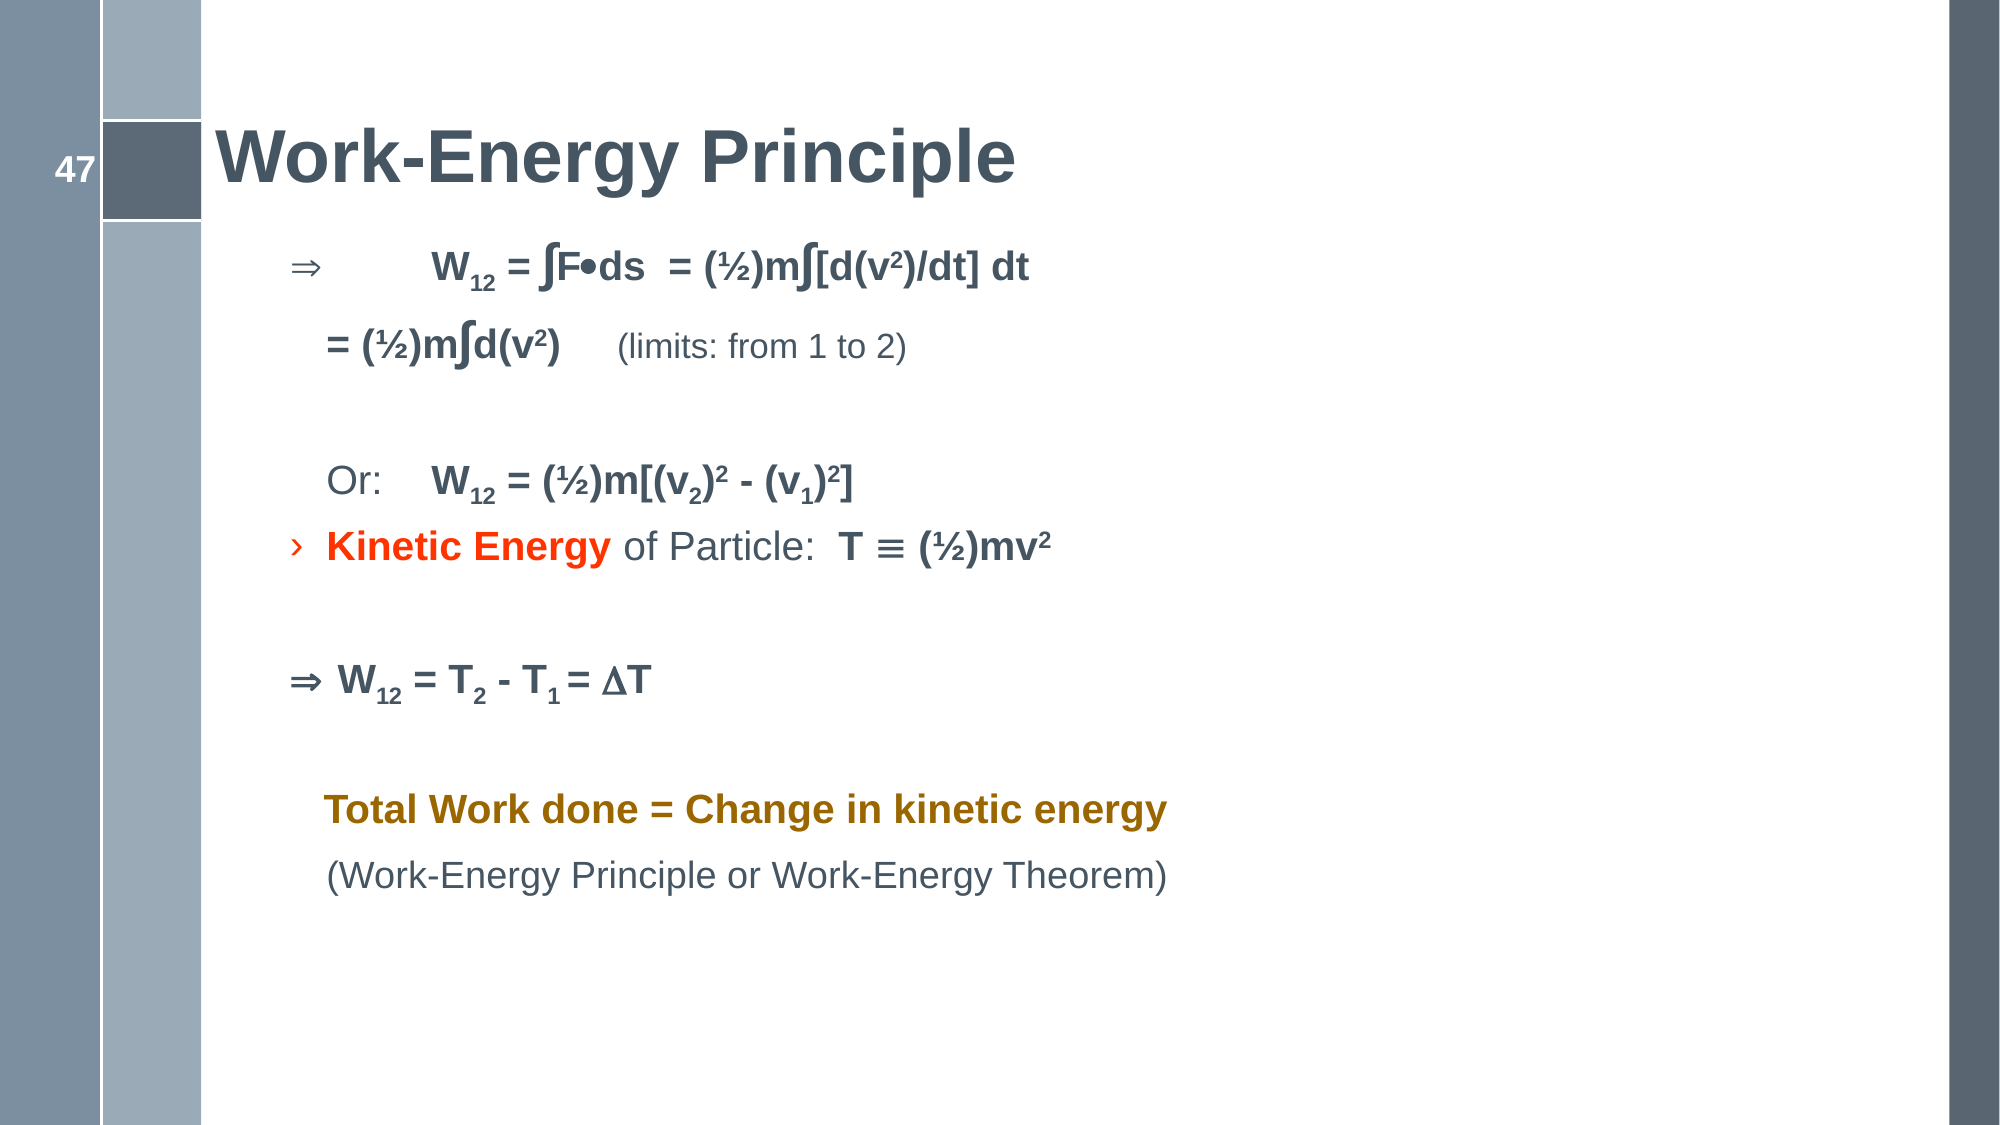

# Work-Energy Principle
⇒ 	W12 = ∫F•ds  = (½)m∫[d(v2)/dt] dt
			= (½)m∫d(v2)     (limits: from 1 to 2)

		Or: 	W12 = (½)m[(v2)2 - (v1)2]
Kinetic Energy of Particle:  T ≡ (½)mv2

⇒		 W12 = T2 - T1 = ΔT

   Total Work done = Change in kinetic energy
	(Work-Energy Principle or Work-Energy Theorem)